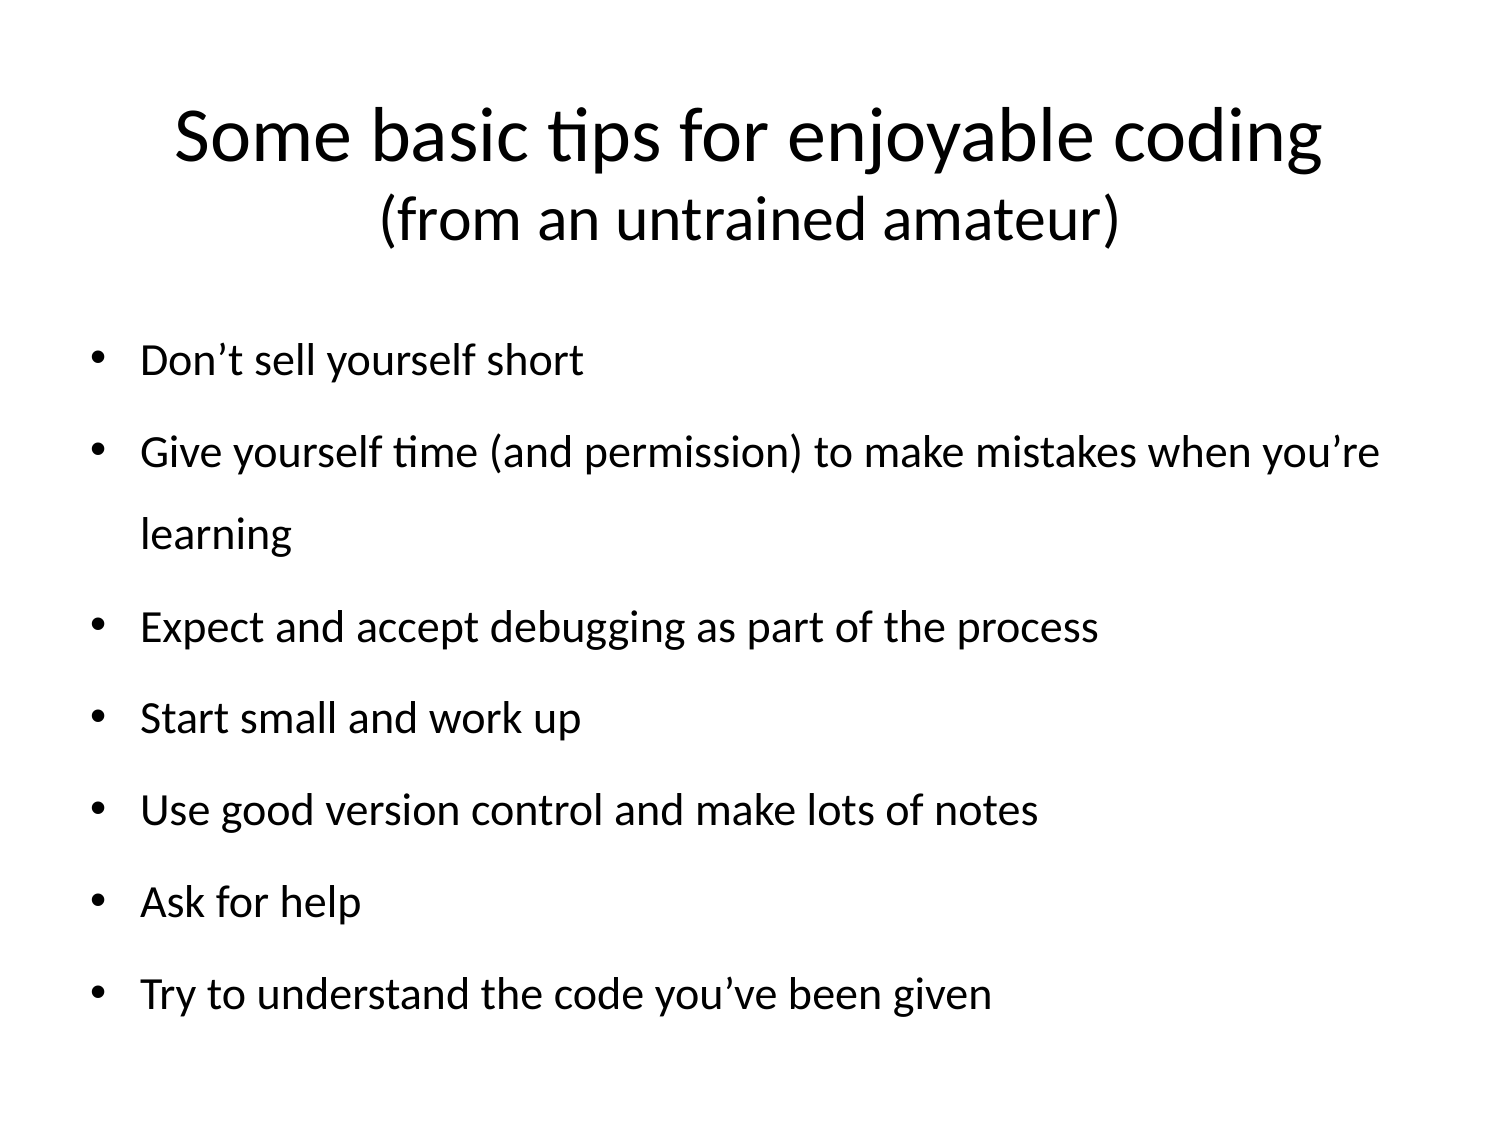

# Some basic tips for enjoyable coding (from an untrained amateur)
Don’t sell yourself short
Give yourself time (and permission) to make mistakes when you’re learning
Expect and accept debugging as part of the process
Start small and work up
Use good version control and make lots of notes
Ask for help
Try to understand the code you’ve been given